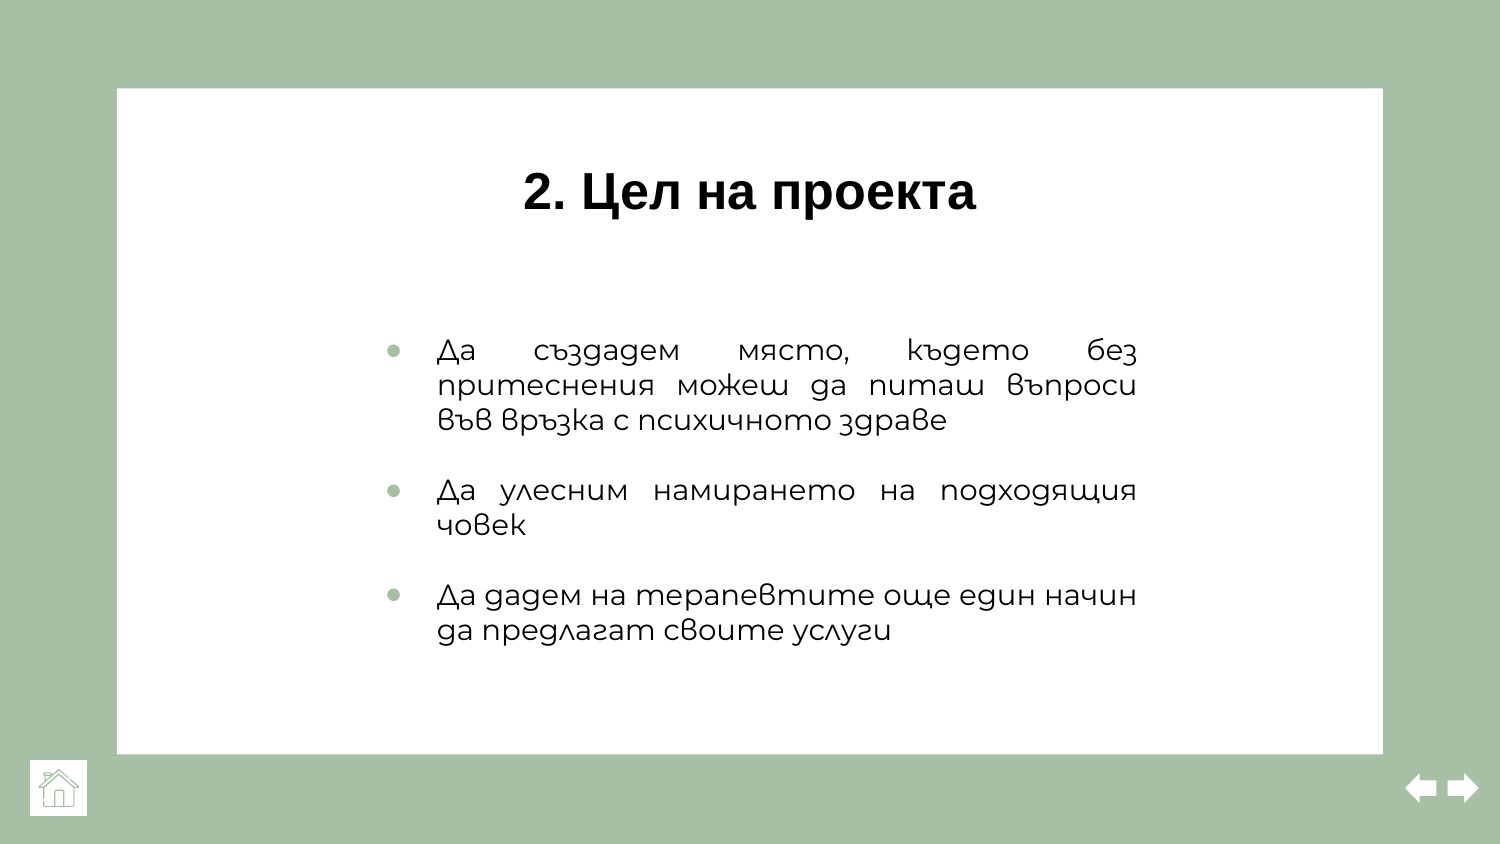

# 2. Цел на проекта
Да създадем място, където без притеснения можеш да питаш въпроси във връзка с психичното здраве

Да улесним намирането на подходящия човек

Да дадем на терапевтите още един начин да предлагат своите услуги